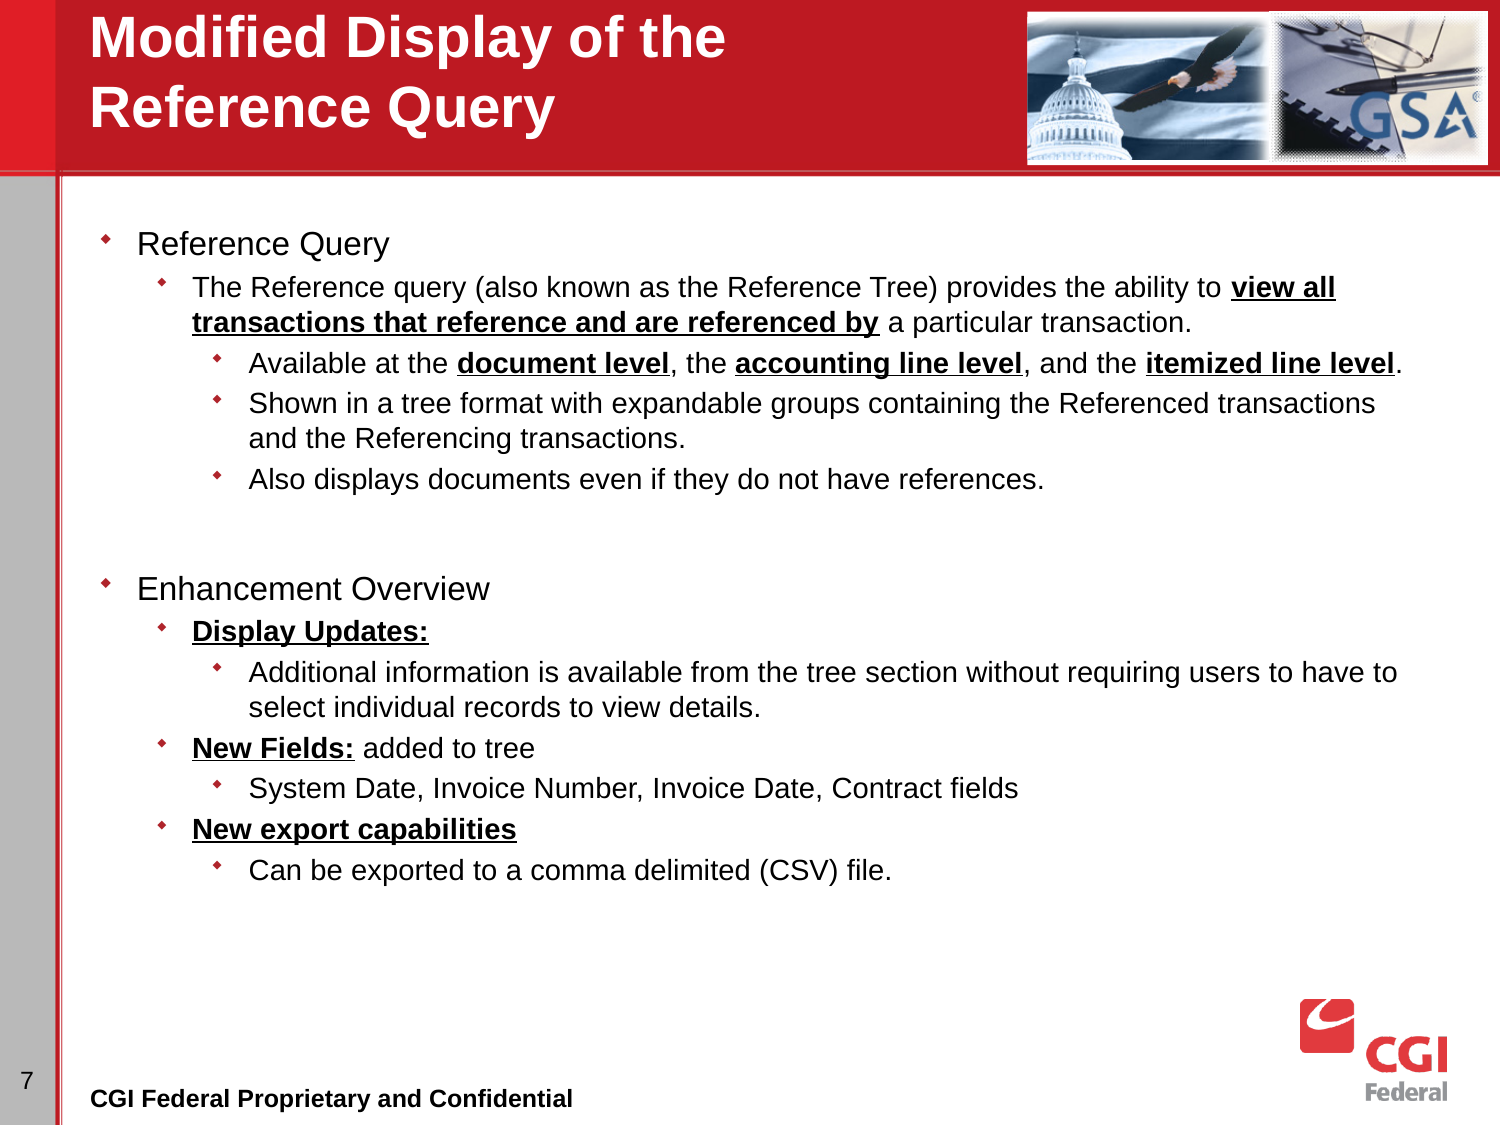

# Modified Display of the Reference Query
Reference Query
The Reference query (also known as the Reference Tree) provides the ability to view all transactions that reference and are referenced by a particular transaction.
Available at the document level, the accounting line level, and the itemized line level.
Shown in a tree format with expandable groups containing the Referenced transactions and the Referencing transactions.
Also displays documents even if they do not have references.

Enhancement Overview
Display Updates:
Additional information is available from the tree section without requiring users to have to select individual records to view details.
New Fields: added to tree
System Date, Invoice Number, Invoice Date, Contract fields
New export capabilities
Can be exported to a comma delimited (CSV) file.
7
CGI Federal Proprietary and Confidential